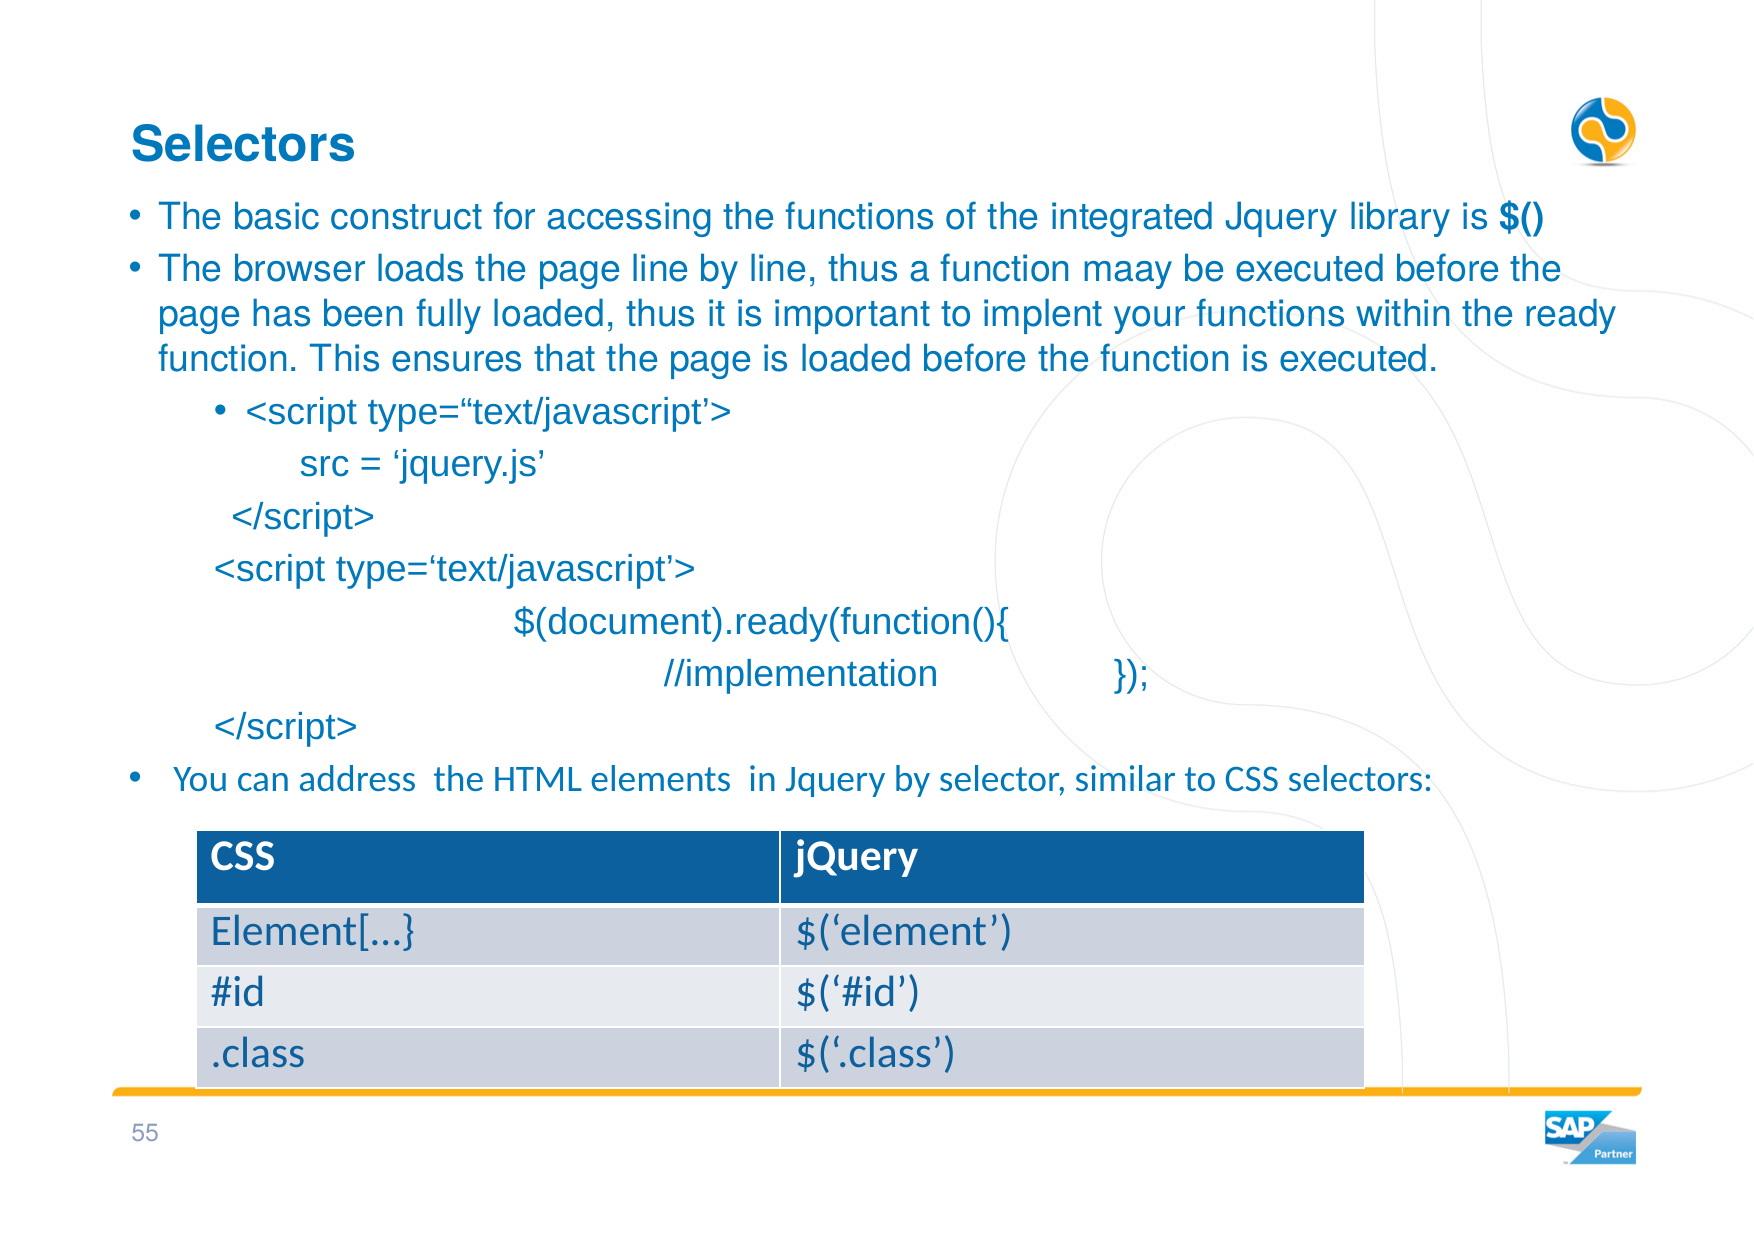

# Selectors
The basic construct for accessing the functions of the integrated Jquery library is $()
The browser loads the page line by line, thus a function maay be executed before the page has been fully loaded, thus it is important to implent your functions within the ready function. This ensures that the page is loaded before the function is executed.
<script type=“text/javascript’>
src = ‘jquery.js’
  </script>
<script type=‘text/javascript’>
		$(document).ready(function(){
			//implementation		});
</script>
You can address  the HTML elements  in Jquery by selector, similar to CSS selectors:
| CSS | jQuery |
| --- | --- |
| Element[…} | $(‘element’) |
| #id | $(‘#id’) |
| .class | $(‘.class’) |
55